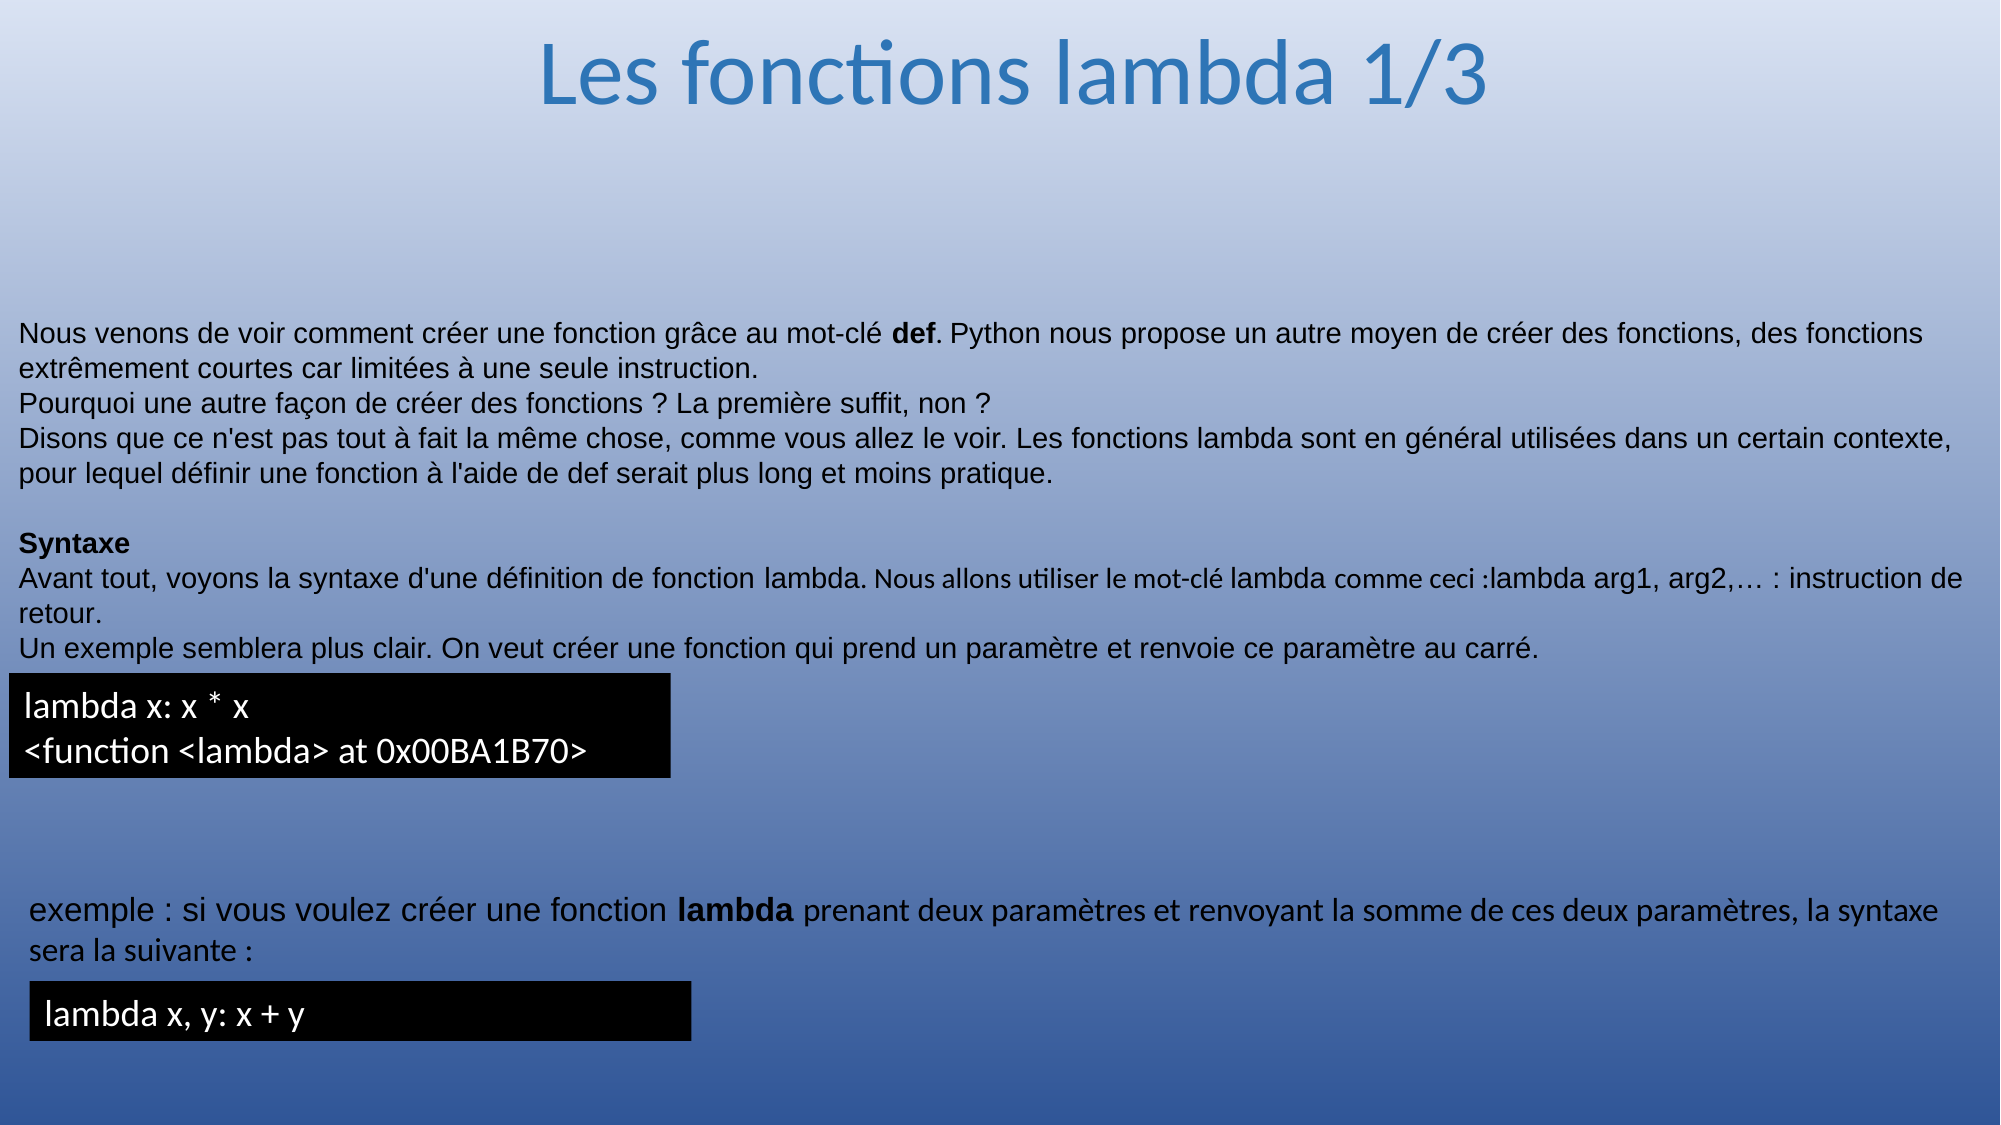

# Les fonctions lambda 1/3
Nous venons de voir comment créer une fonction grâce au mot-clé def. Python nous propose un autre moyen de créer des fonctions, des fonctions
extrêmement courtes car limitées à une seule instruction.
Pourquoi une autre façon de créer des fonctions ? La première suffit, non ?
Disons que ce n'est pas tout à fait la même chose, comme vous allez le voir. Les fonctions lambda sont en général utilisées dans un certain contexte,
pour lequel définir une fonction à l'aide de def serait plus long et moins pratique.

Syntaxe
Avant tout, voyons la syntaxe d'une définition de fonction lambda. Nous allons utiliser le mot-clé lambda comme ceci :lambda arg1, arg2,… : instruction de
retour.
Un exemple semblera plus clair. On veut créer une fonction qui prend un paramètre et renvoie ce paramètre au carré.
lambda x: x * x
<function <lambda> at 0x00BA1B70>
exemple : si vous voulez créer une fonction lambda prenant deux paramètres et renvoyant la somme de ces deux paramètres, la syntaxe
sera la suivante :
lambda x, y: x + y

95